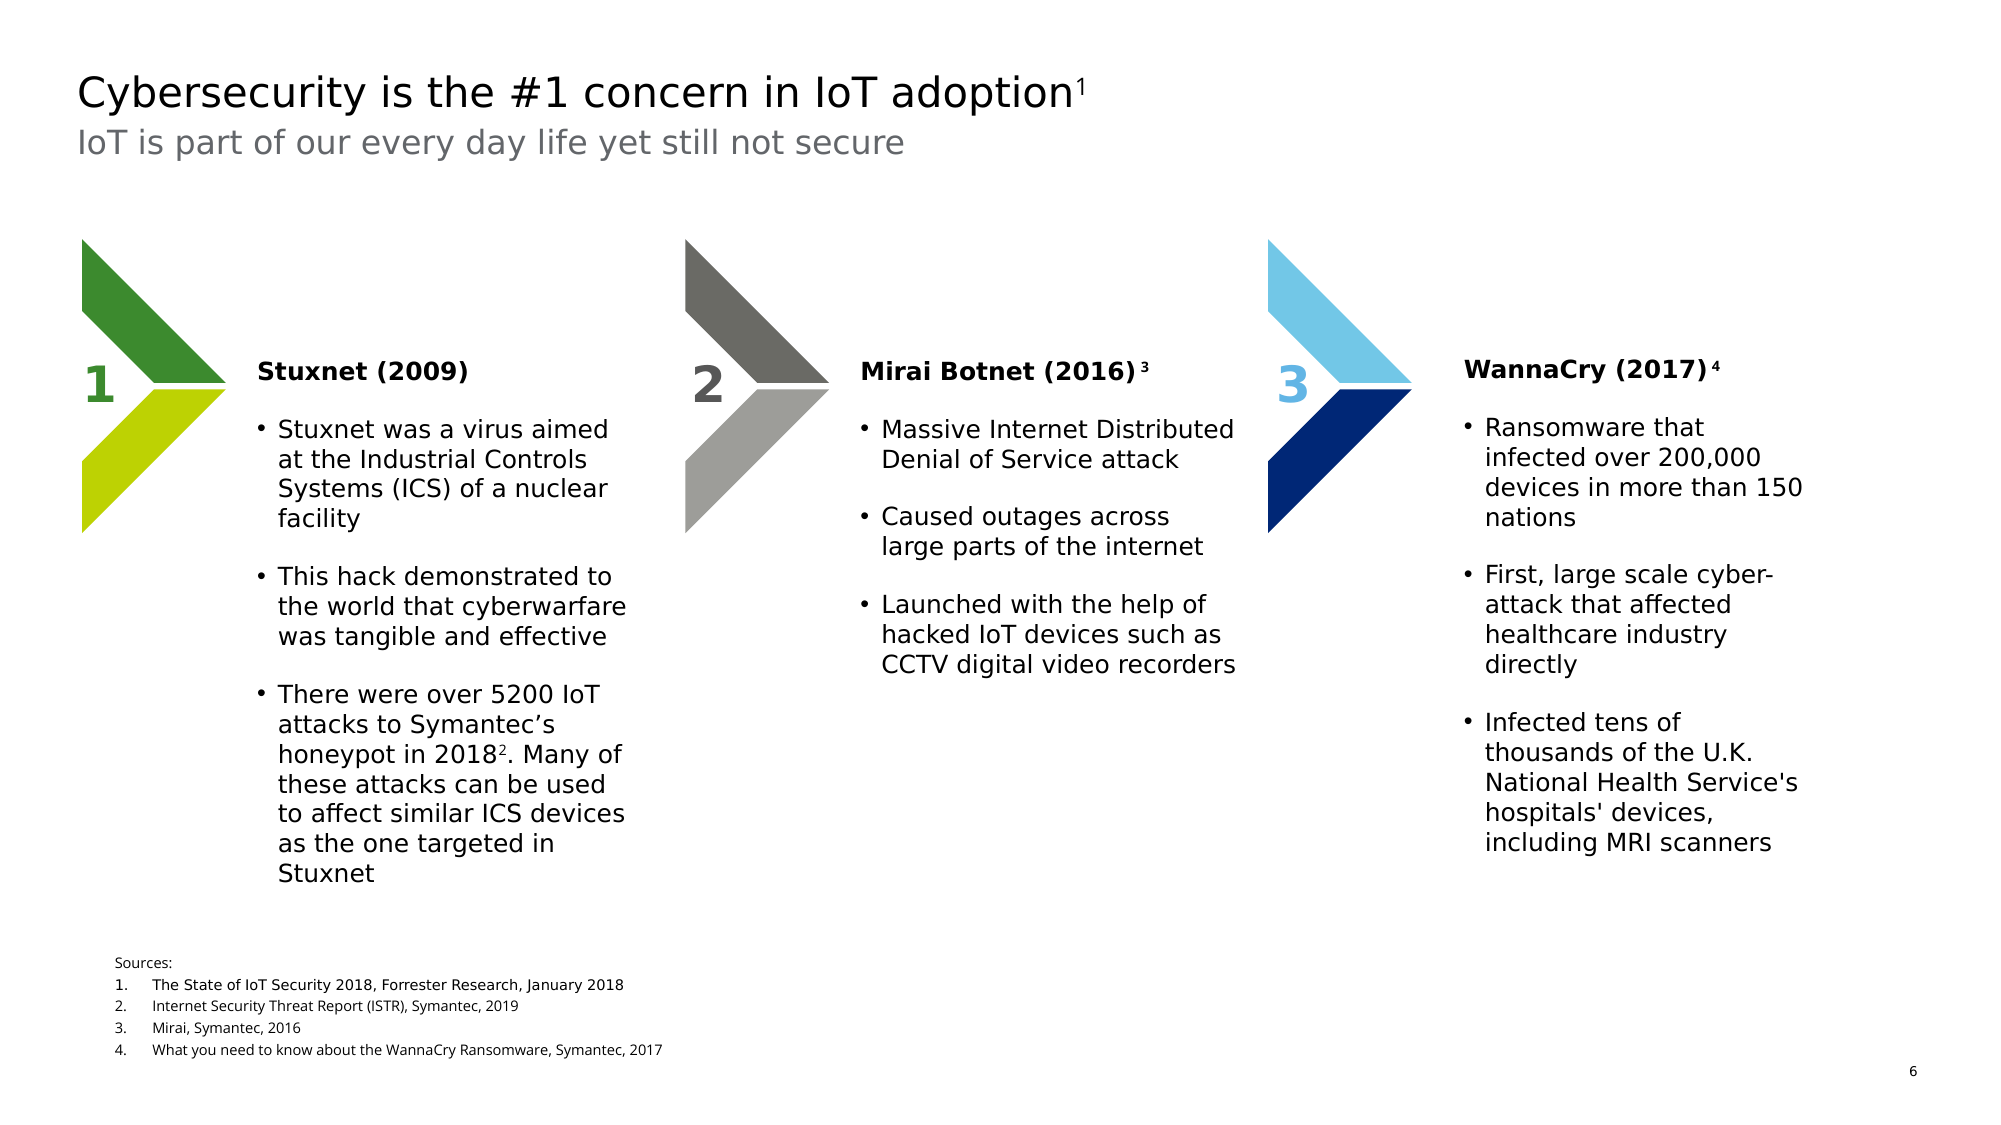

# Cybersecurity is the #1 concern in IoT adoption1
IoT is part of our every day life yet still not secure

1

2

3
WannaCry (2017) 4
Ransomware that infected over 200,000 devices in more than 150 nations
First, large scale cyber-attack that affected healthcare industry directly
Infected tens of thousands of the U.K. National Health Service's hospitals' devices, including MRI scanners
Mirai Botnet (2016) 3
Massive Internet Distributed Denial of Service attack
Caused outages across large parts of the internet
Launched with the help of hacked IoT devices such as CCTV digital video recorders
Stuxnet (2009)
Stuxnet was a virus aimed at the Industrial Controls Systems (ICS) of a nuclear facility
This hack demonstrated to the world that cyberwarfare was tangible and effective
There were over 5200 IoT attacks to Symantec’s honeypot in 20182. Many of these attacks can be used to affect similar ICS devices as the one targeted in Stuxnet
Sources:
The State of IoT Security 2018, Forrester Research, January 2018
Internet Security Threat Report (ISTR), Symantec, 2019
Mirai, Symantec, 2016
What you need to know about the WannaCry Ransomware, Symantec, 2017